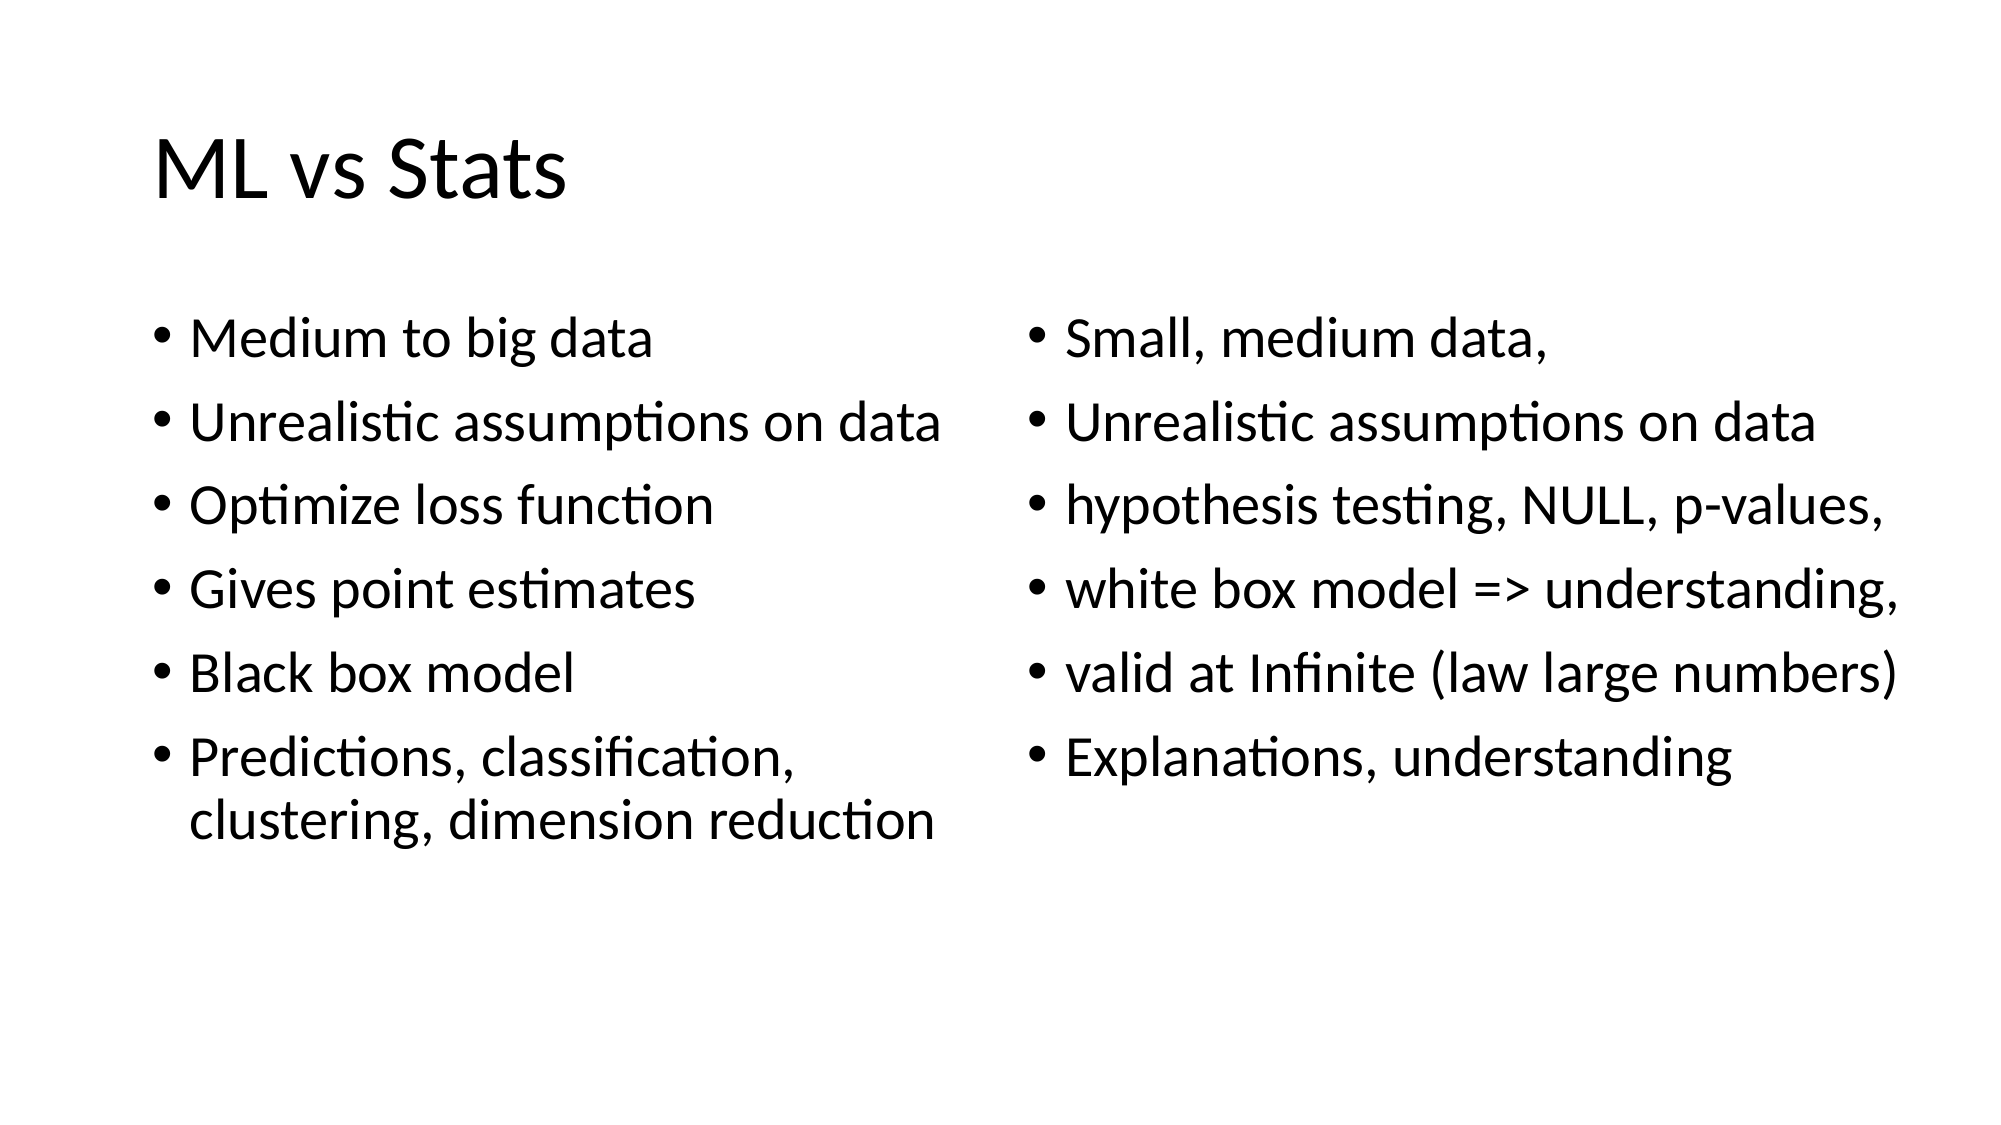

# ML vs Stats
Medium to big data
Unrealistic assumptions on data
Optimize loss function
Gives point estimates
Black box model
Predictions, classification, clustering, dimension reduction
Small, medium data,
Unrealistic assumptions on data
hypothesis testing, NULL, p-values,
white box model => understanding,
valid at Infinite (law large numbers)
Explanations, understanding